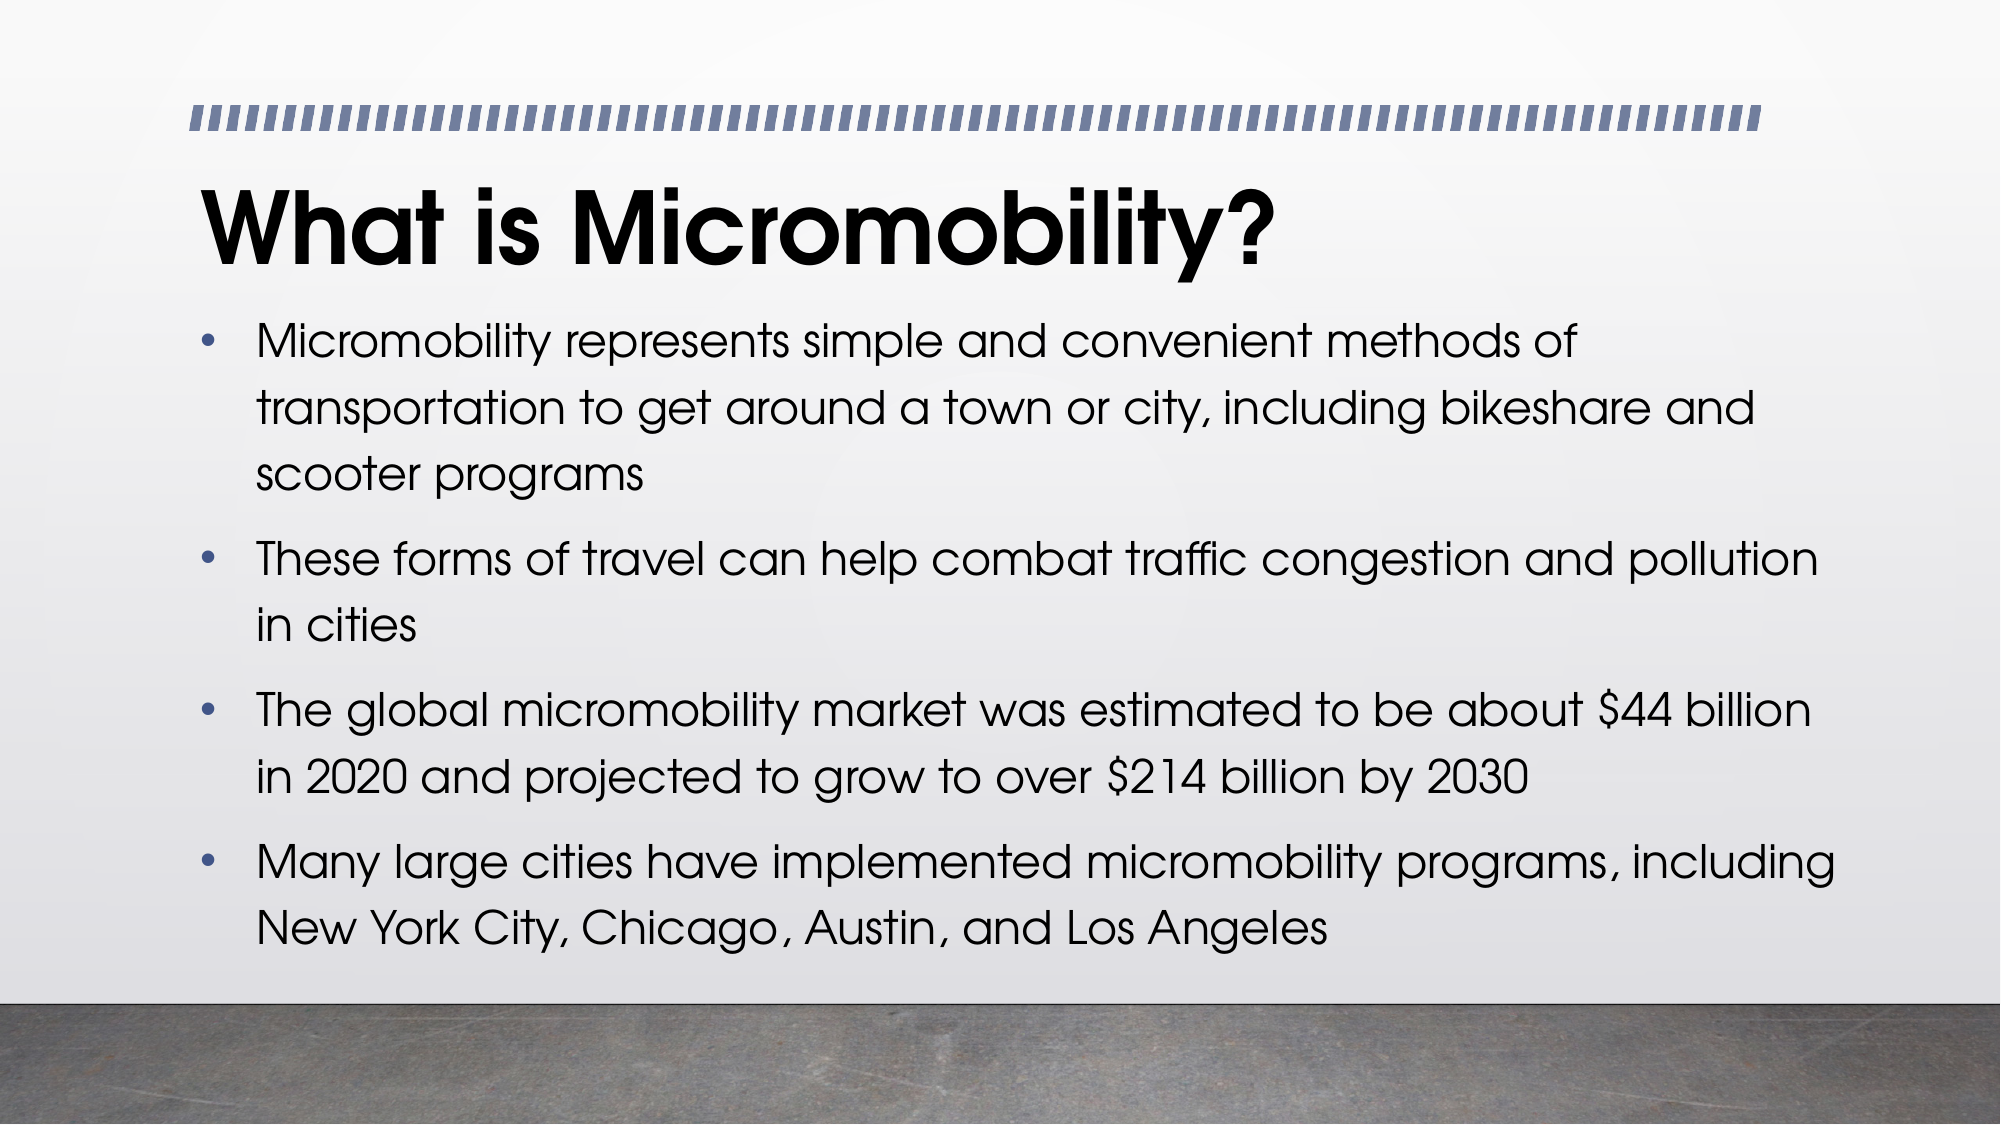

# What is Micromobility?
Micromobility represents simple and convenient methods of transportation to get around a town or city, including bikeshare and scooter programs
These forms of travel can help combat traffic congestion and pollution in cities
The global micromobility market was estimated to be about $44 billion in 2020 and projected to grow to over $214 billion by 2030
Many large cities have implemented micromobility programs, including New York City, Chicago, Austin, and Los Angeles